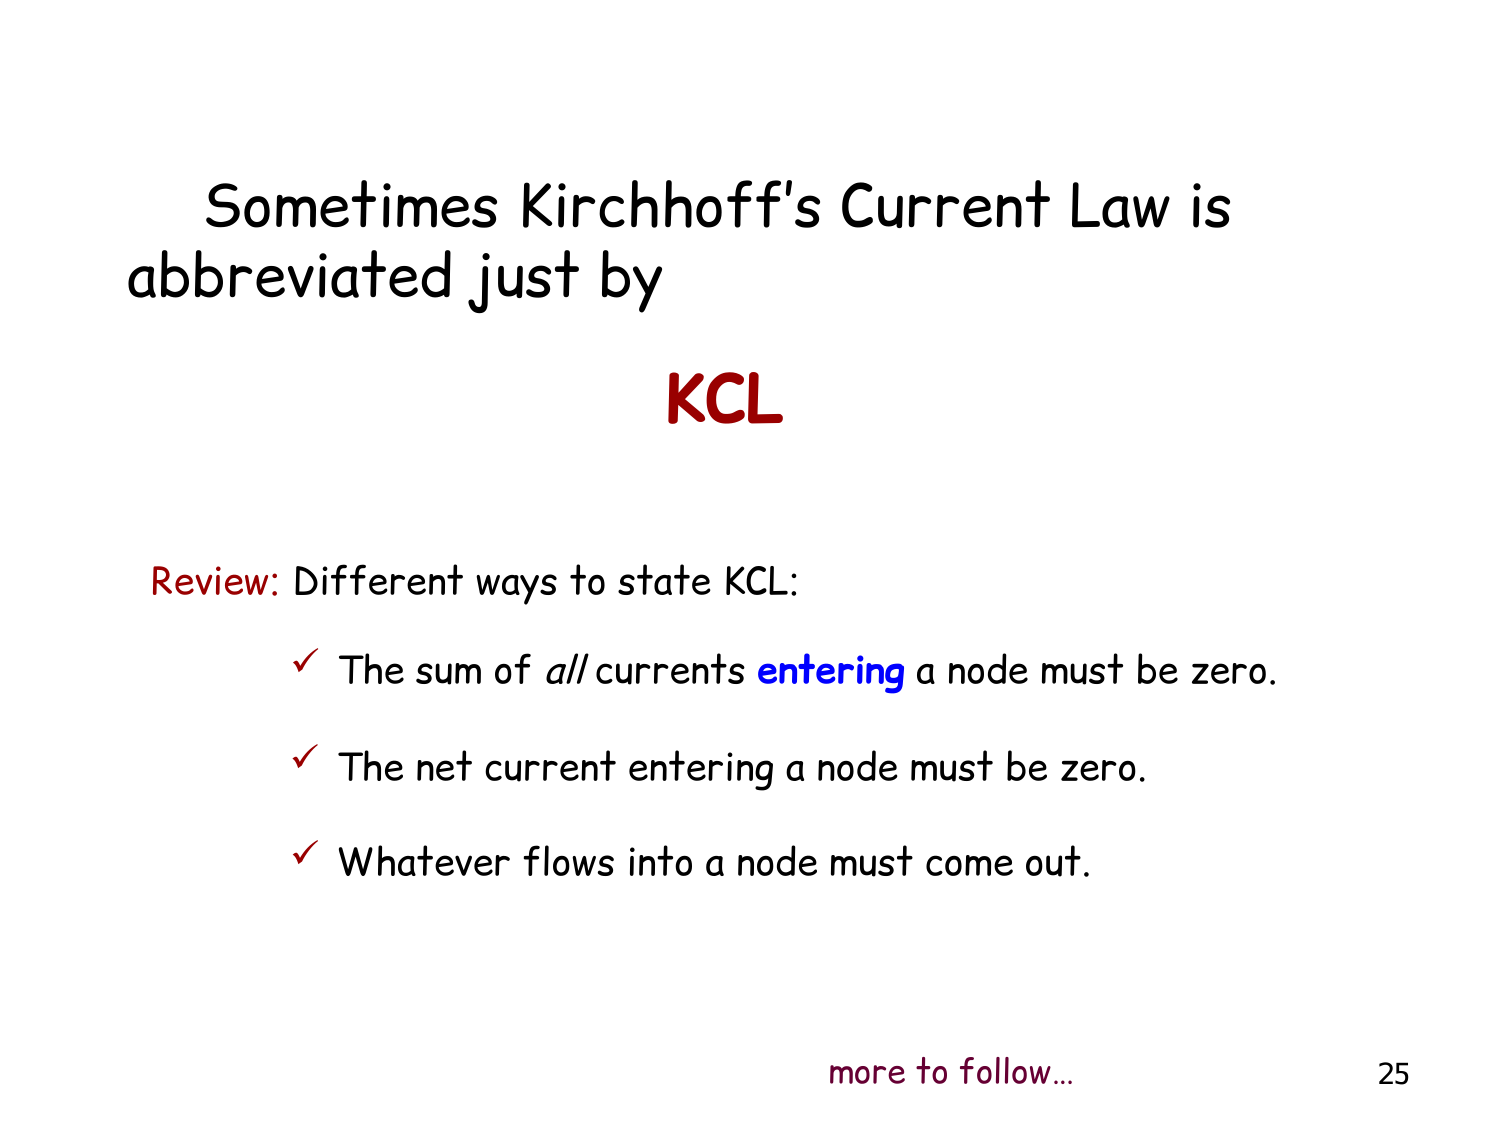

#
Sometimes Kirchhoff’s Current Law is abbreviated just by
KCL
Review: Different ways to state KCL:
 The sum of all currents entering a node must be zero.
 The net current entering a node must be zero.
 Whatever flows into a node must come out.
25
more to follow…